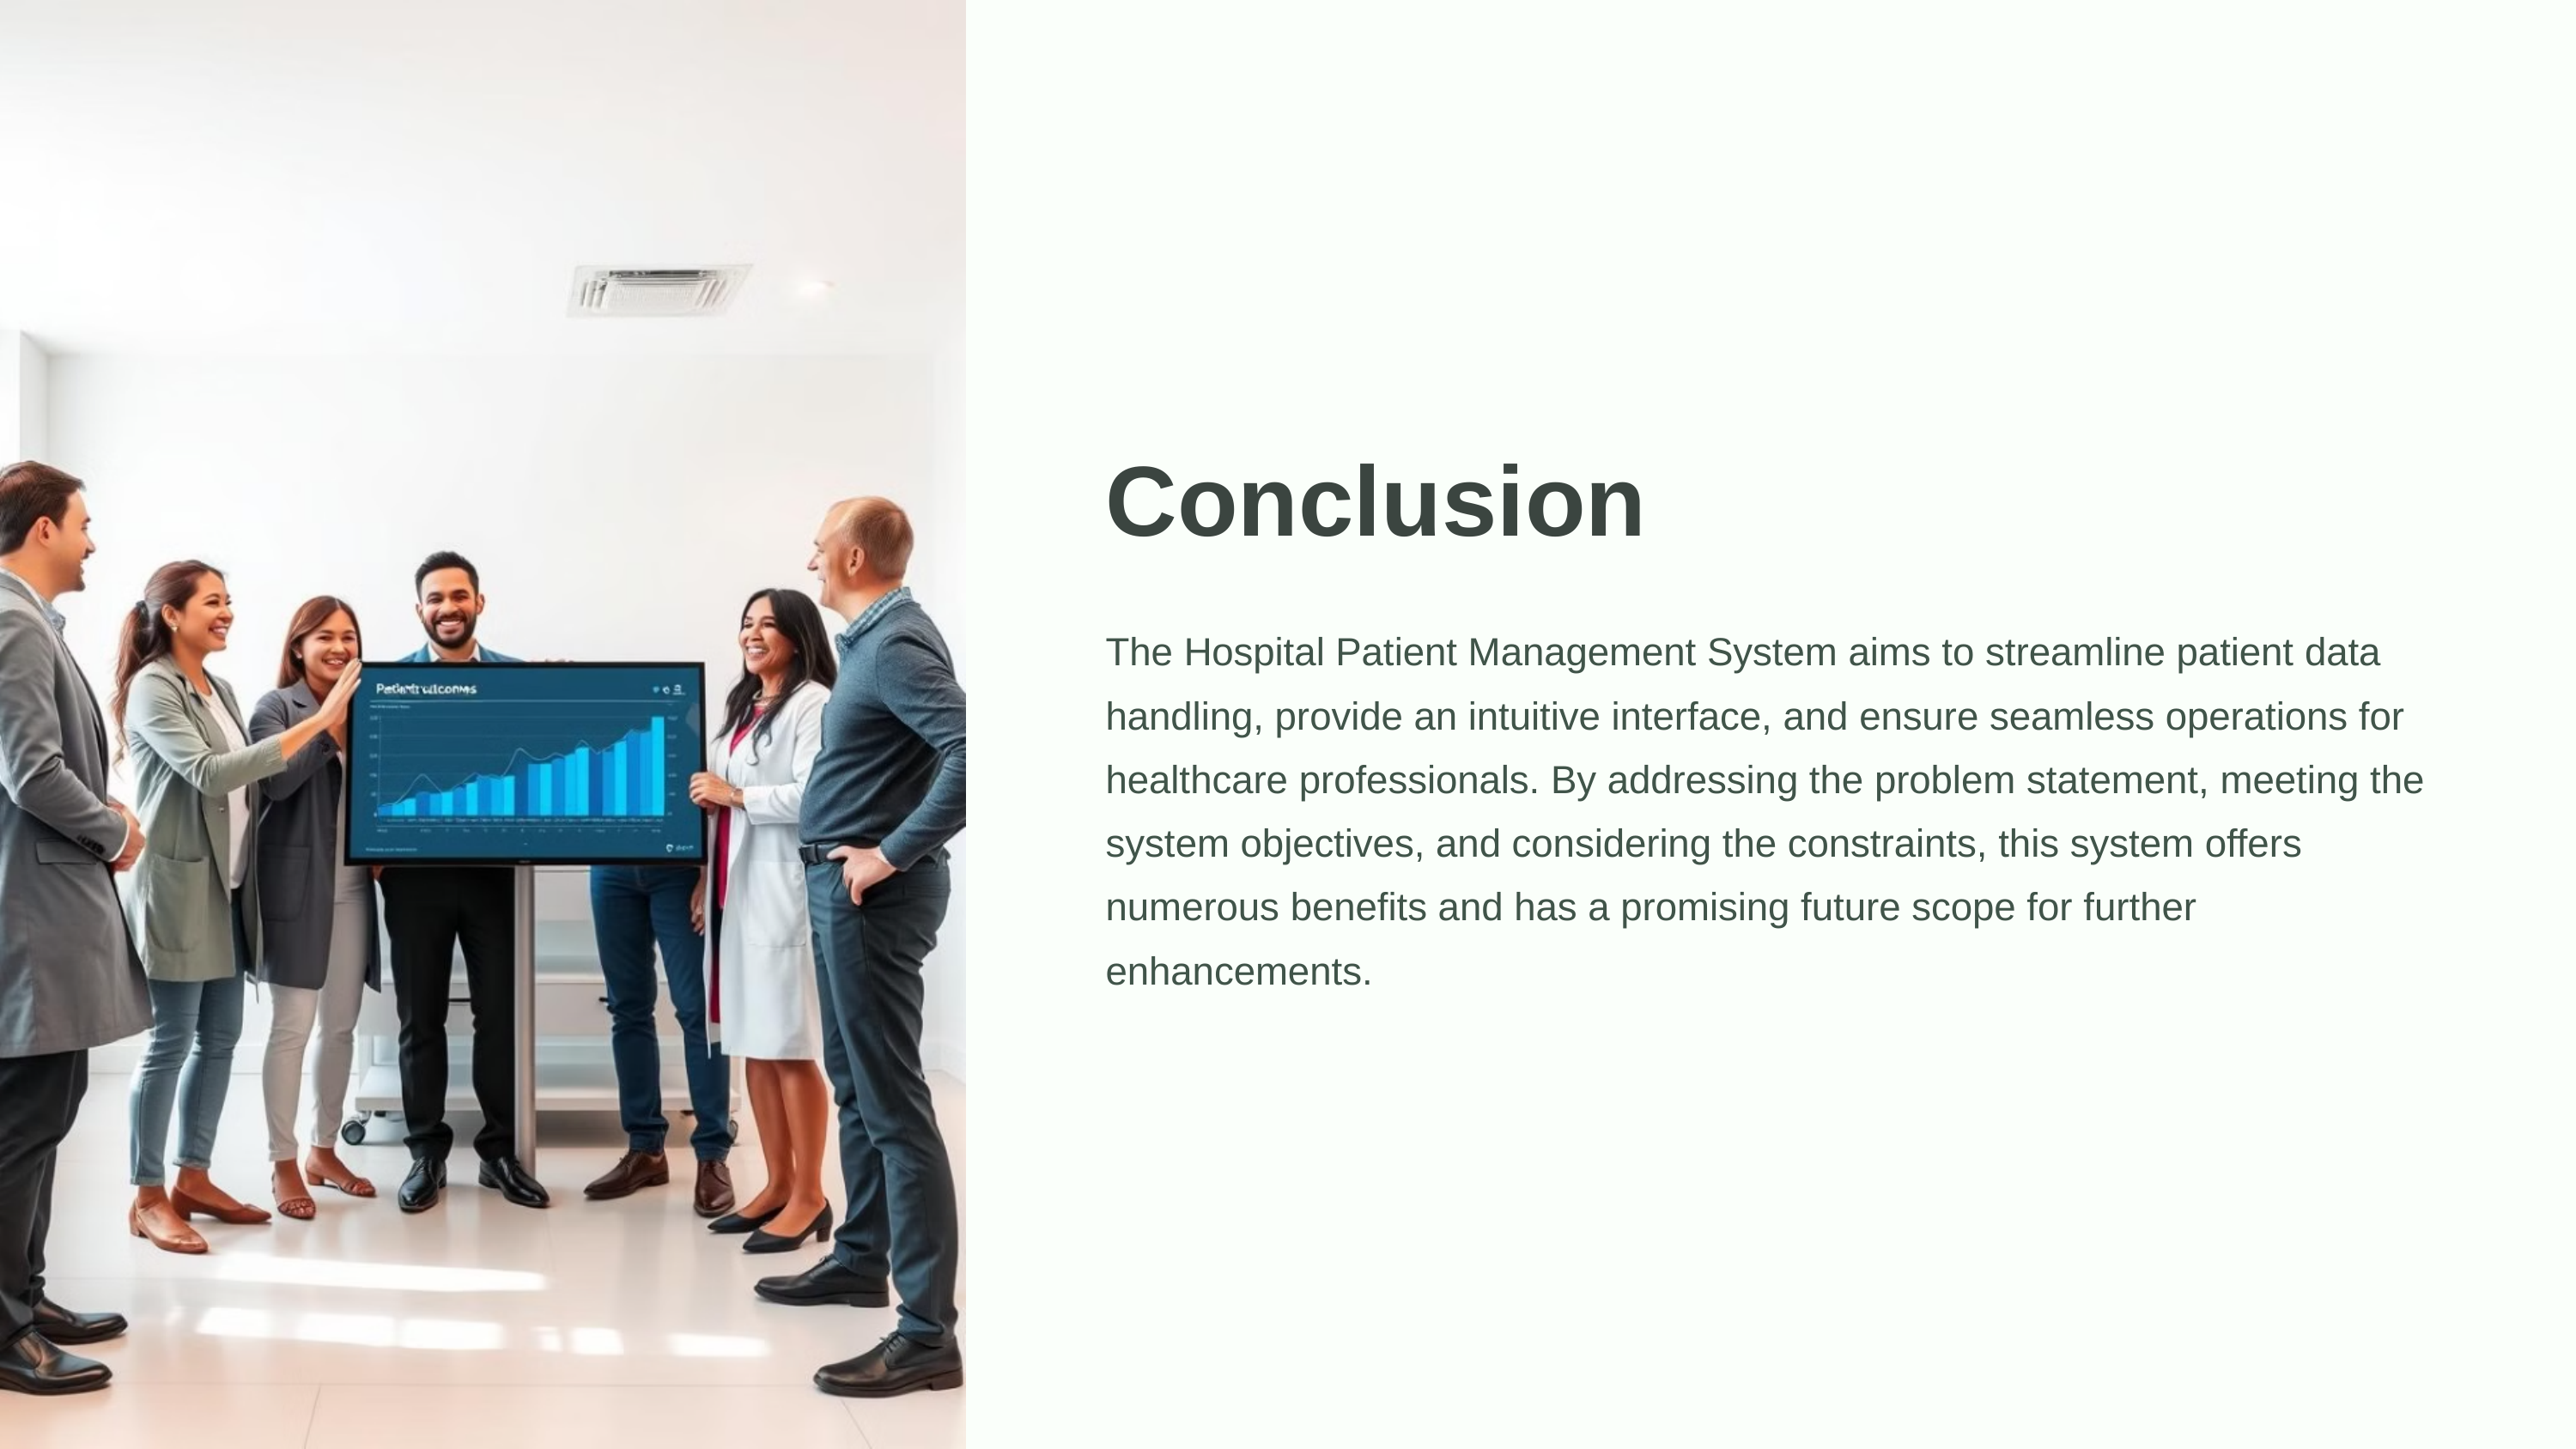

Conclusion
The Hospital Patient Management System aims to streamline patient data handling, provide an intuitive interface, and ensure seamless operations for healthcare professionals. By addressing the problem statement, meeting the system objectives, and considering the constraints, this system offers numerous benefits and has a promising future scope for further enhancements.